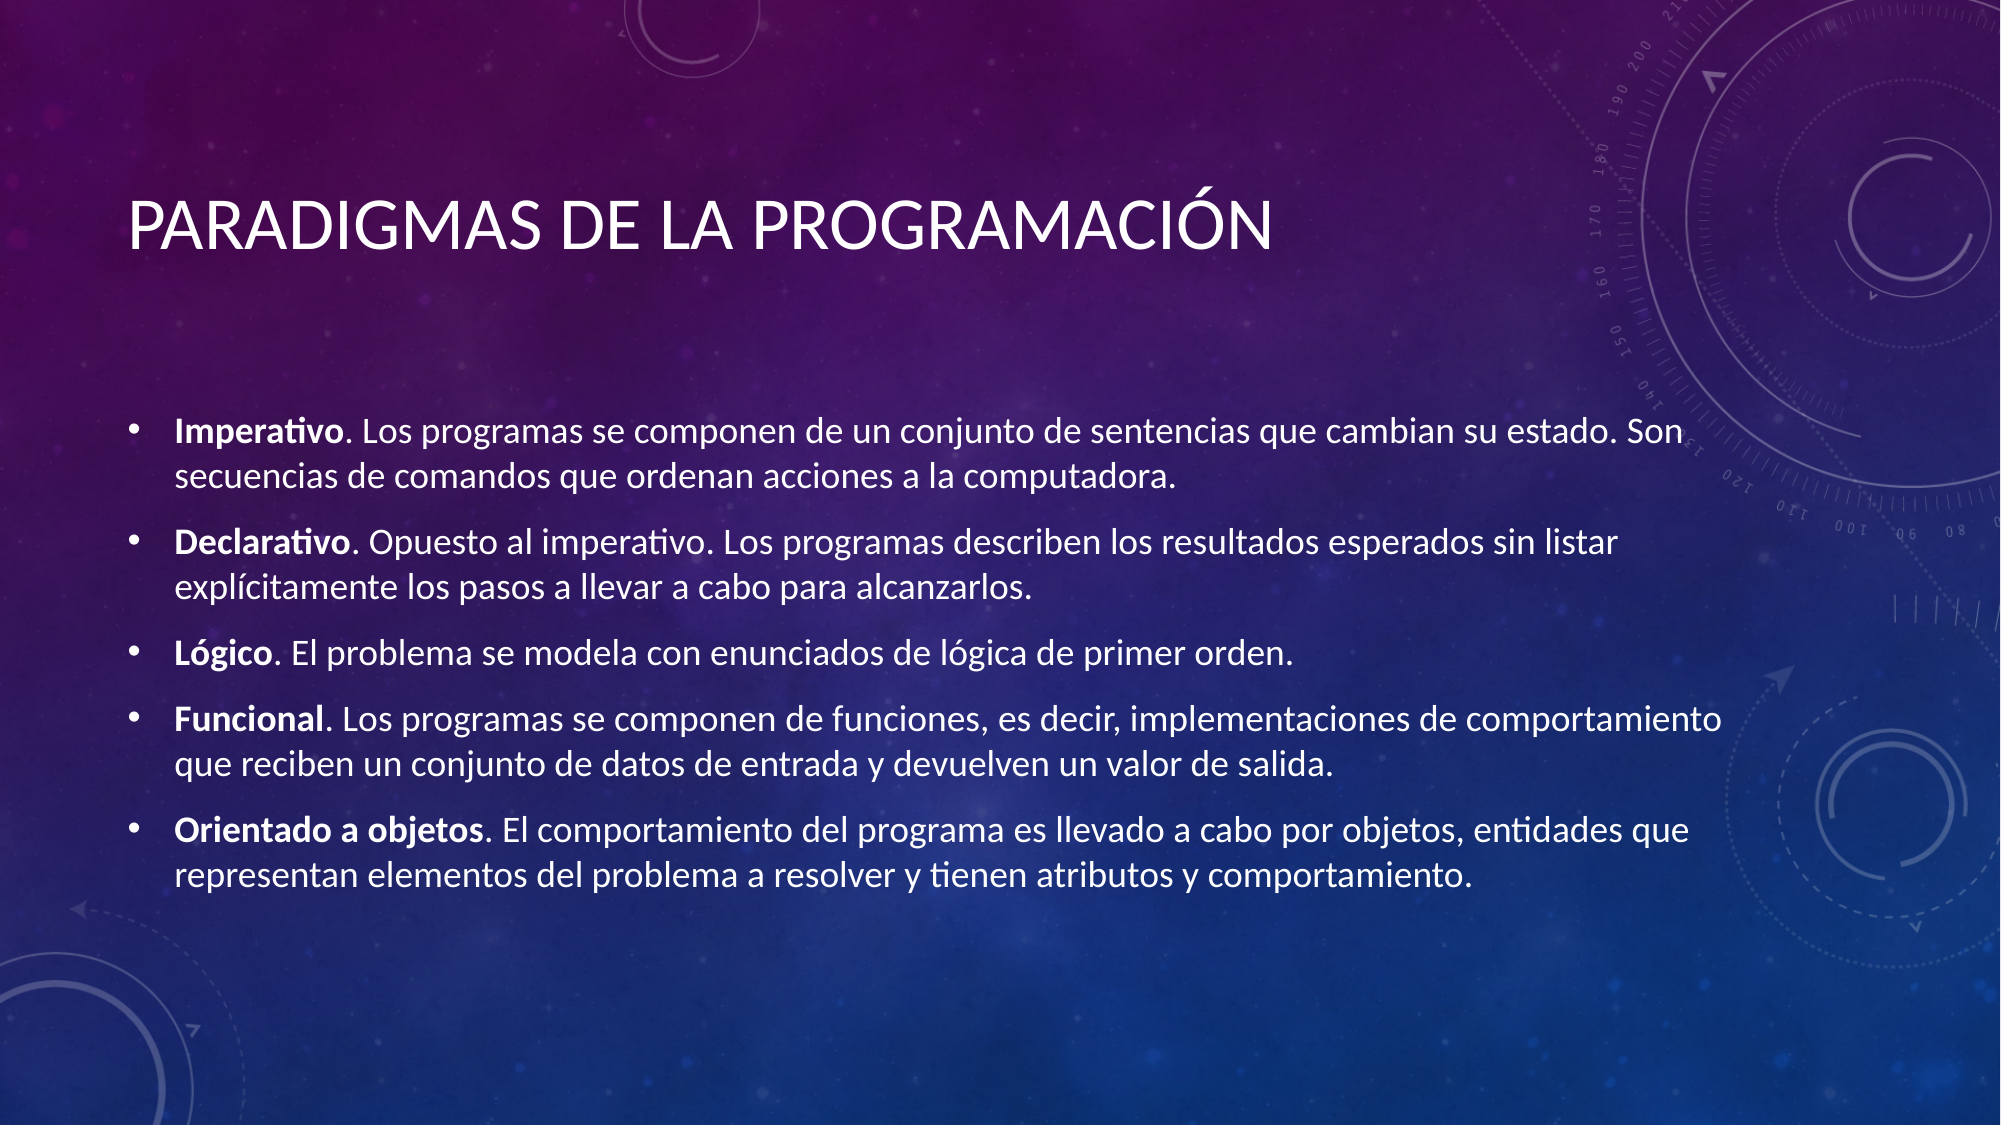

# PARADIGMAS DE LA PROGRAMACIÓN
Imperativo. Los programas se componen de un conjunto de sentencias que cambian su estado. Son secuencias de comandos que ordenan acciones a la computadora.
Declarativo. Opuesto al imperativo. Los programas describen los resultados esperados sin listar explícitamente los pasos a llevar a cabo para alcanzarlos.
Lógico. El problema se modela con enunciados de lógica de primer orden.
Funcional. Los programas se componen de funciones, es decir, implementaciones de comportamiento que reciben un conjunto de datos de entrada y devuelven un valor de salida.
Orientado a objetos. El comportamiento del programa es llevado a cabo por objetos, entidades que representan elementos del problema a resolver y tienen atributos y comportamiento.